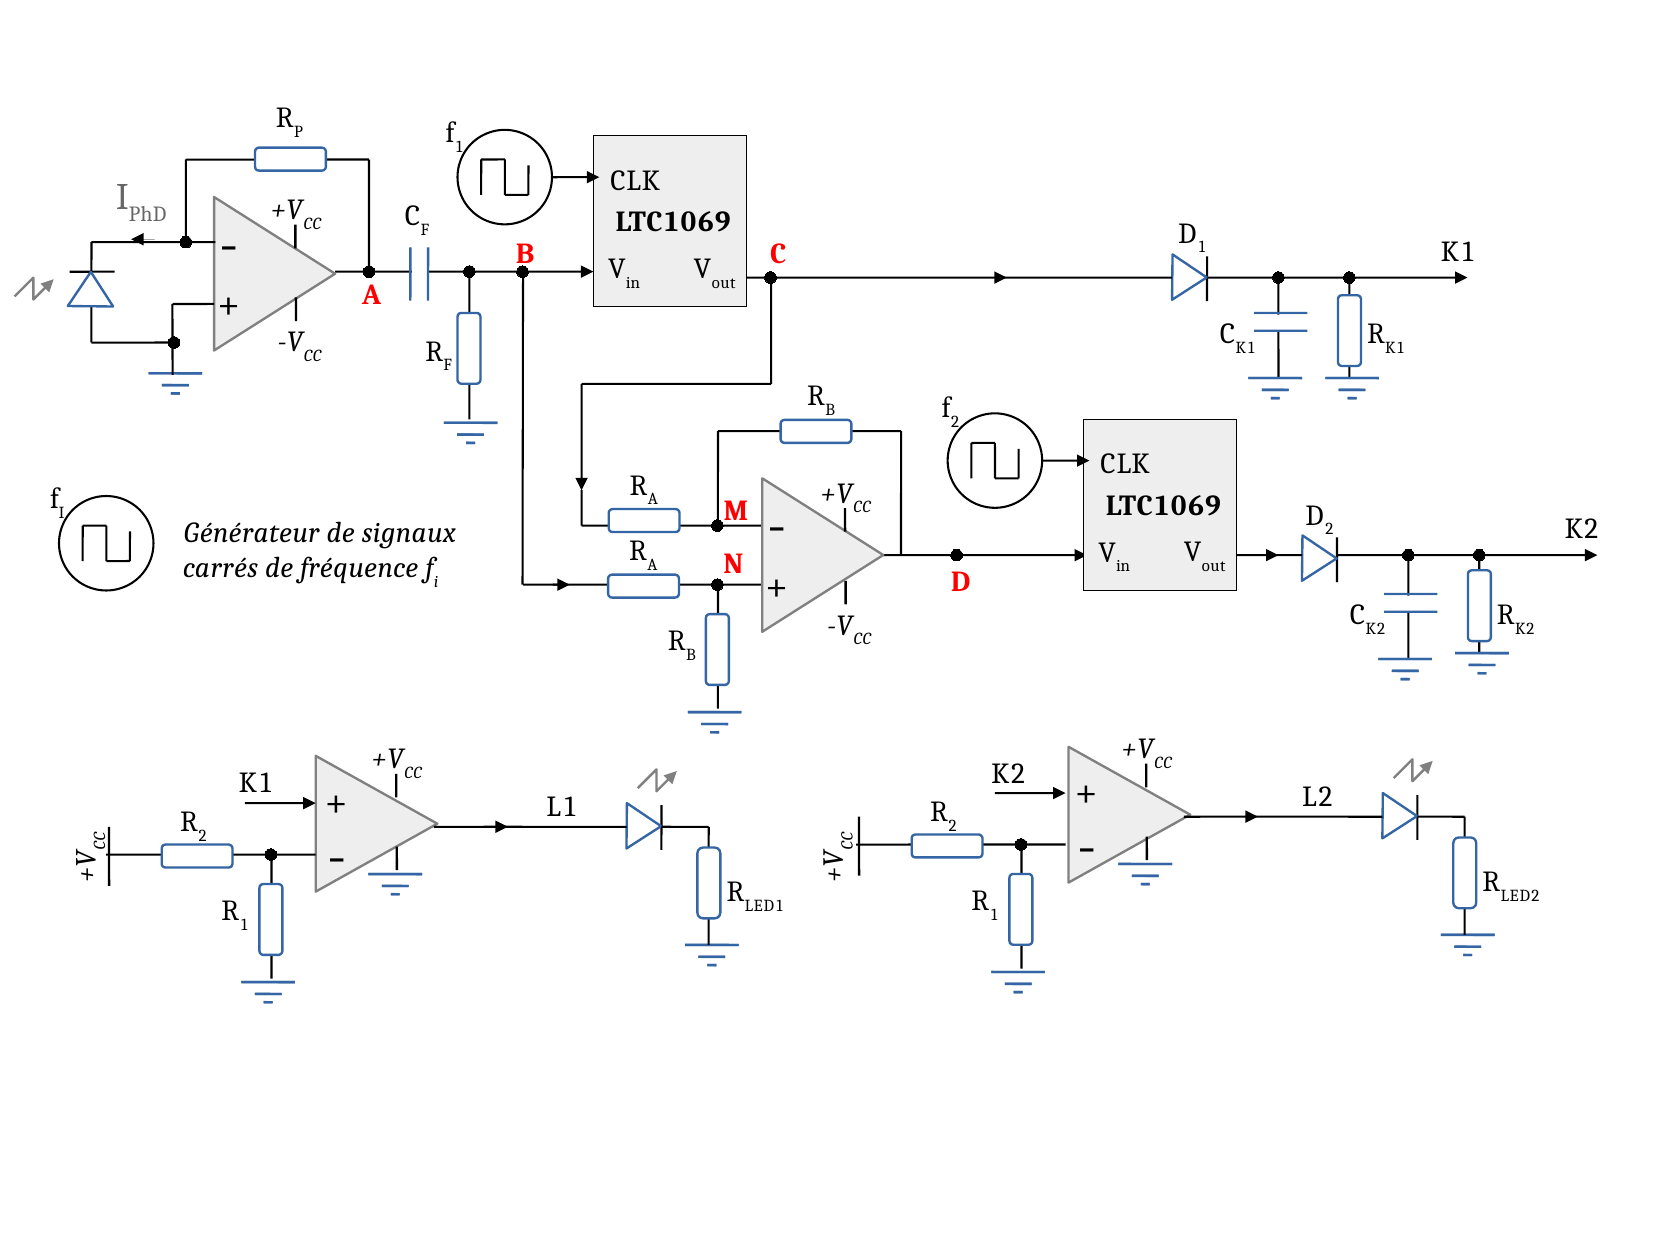

RP
f1

CLK

IPhD

+VCC
CF

LTC1069
-
D1

K1

B
C

Vin
Vout

A
+

RK1
CK1

-VCC
RF

RB

f2

CLK

RA

+VCC
fI
-

+

LTC1069
M

D2

K2
Générateur de signaux
carrés de fréquence fi

RA
Vout

Vin

N

D

RK2
CK2

-VCC

RB

+VCC
+VCC
K2

K1
+

+

L2

L1
R2

R2
-

-

+VCC
+VCC

RLED2

RLED1
R1

R1